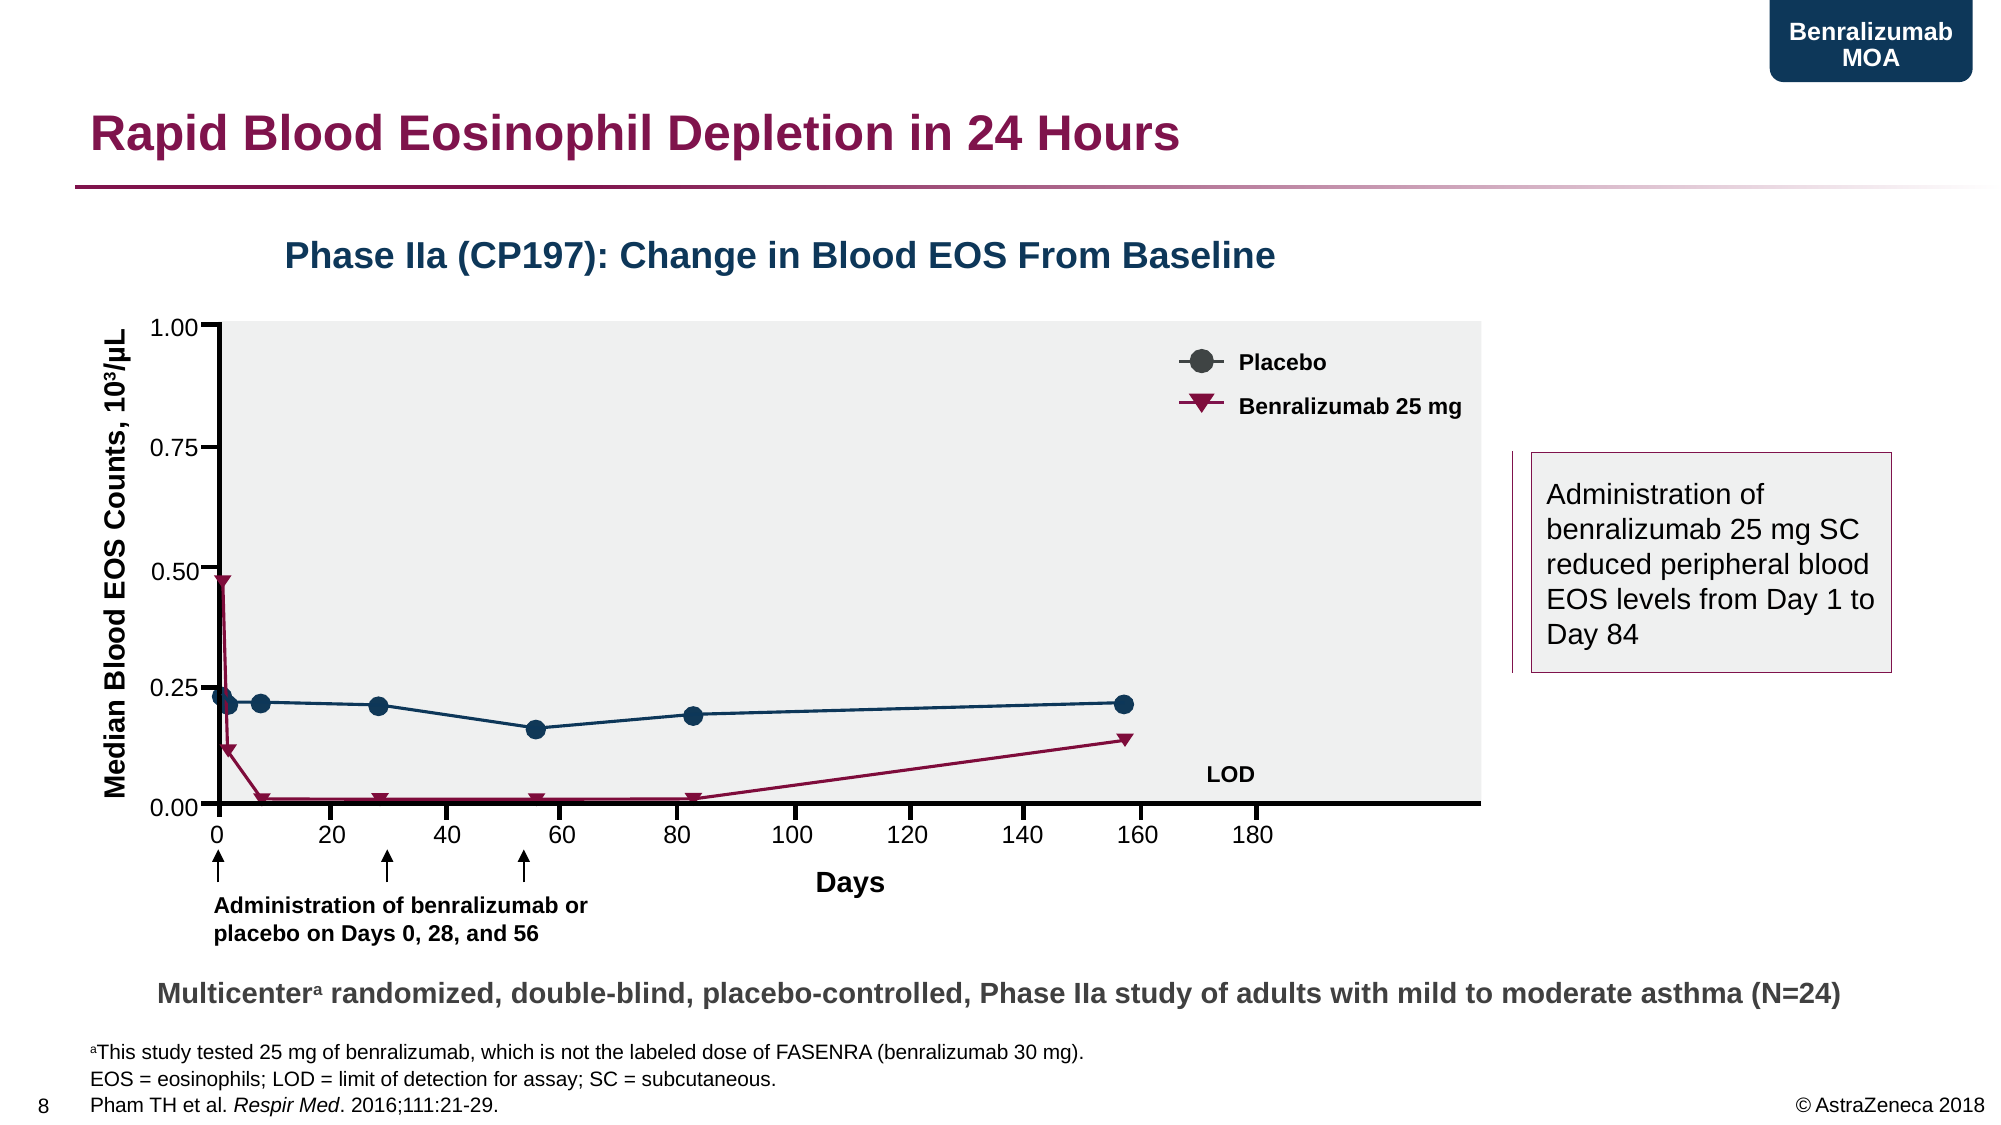

Benralizumab MOA
# Rapid Blood Eosinophil Depletion in 24 Hours
Phase IIa (CP197): Change in Blood EOS From Baseline
1.00

Placebo
Benralizumab 25 mg

0.75
Median Blood EOS Counts, 103/µL
0.50

0.25

LOD
0.00
0
20
40
60
80
100
120
140
160
180
Administration of benralizumab 25 mg SC reduced peripheral blood EOS levels from Day 1 to Day 84

Days
Administration of benralizumab or placebo on Days 0, 28, and 56
Multicentera randomized, double-blind, placebo-controlled, Phase IIa study of adults with mild to moderate asthma (N=24)
aThis study tested 25 mg of benralizumab, which is not the labeled dose of FASENRA (benralizumab 30 mg).
EOS = eosinophils; LOD = limit of detection for assay; SC = subcutaneous.
Pham TH et al. Respir Med. 2016;111:21-29.
8